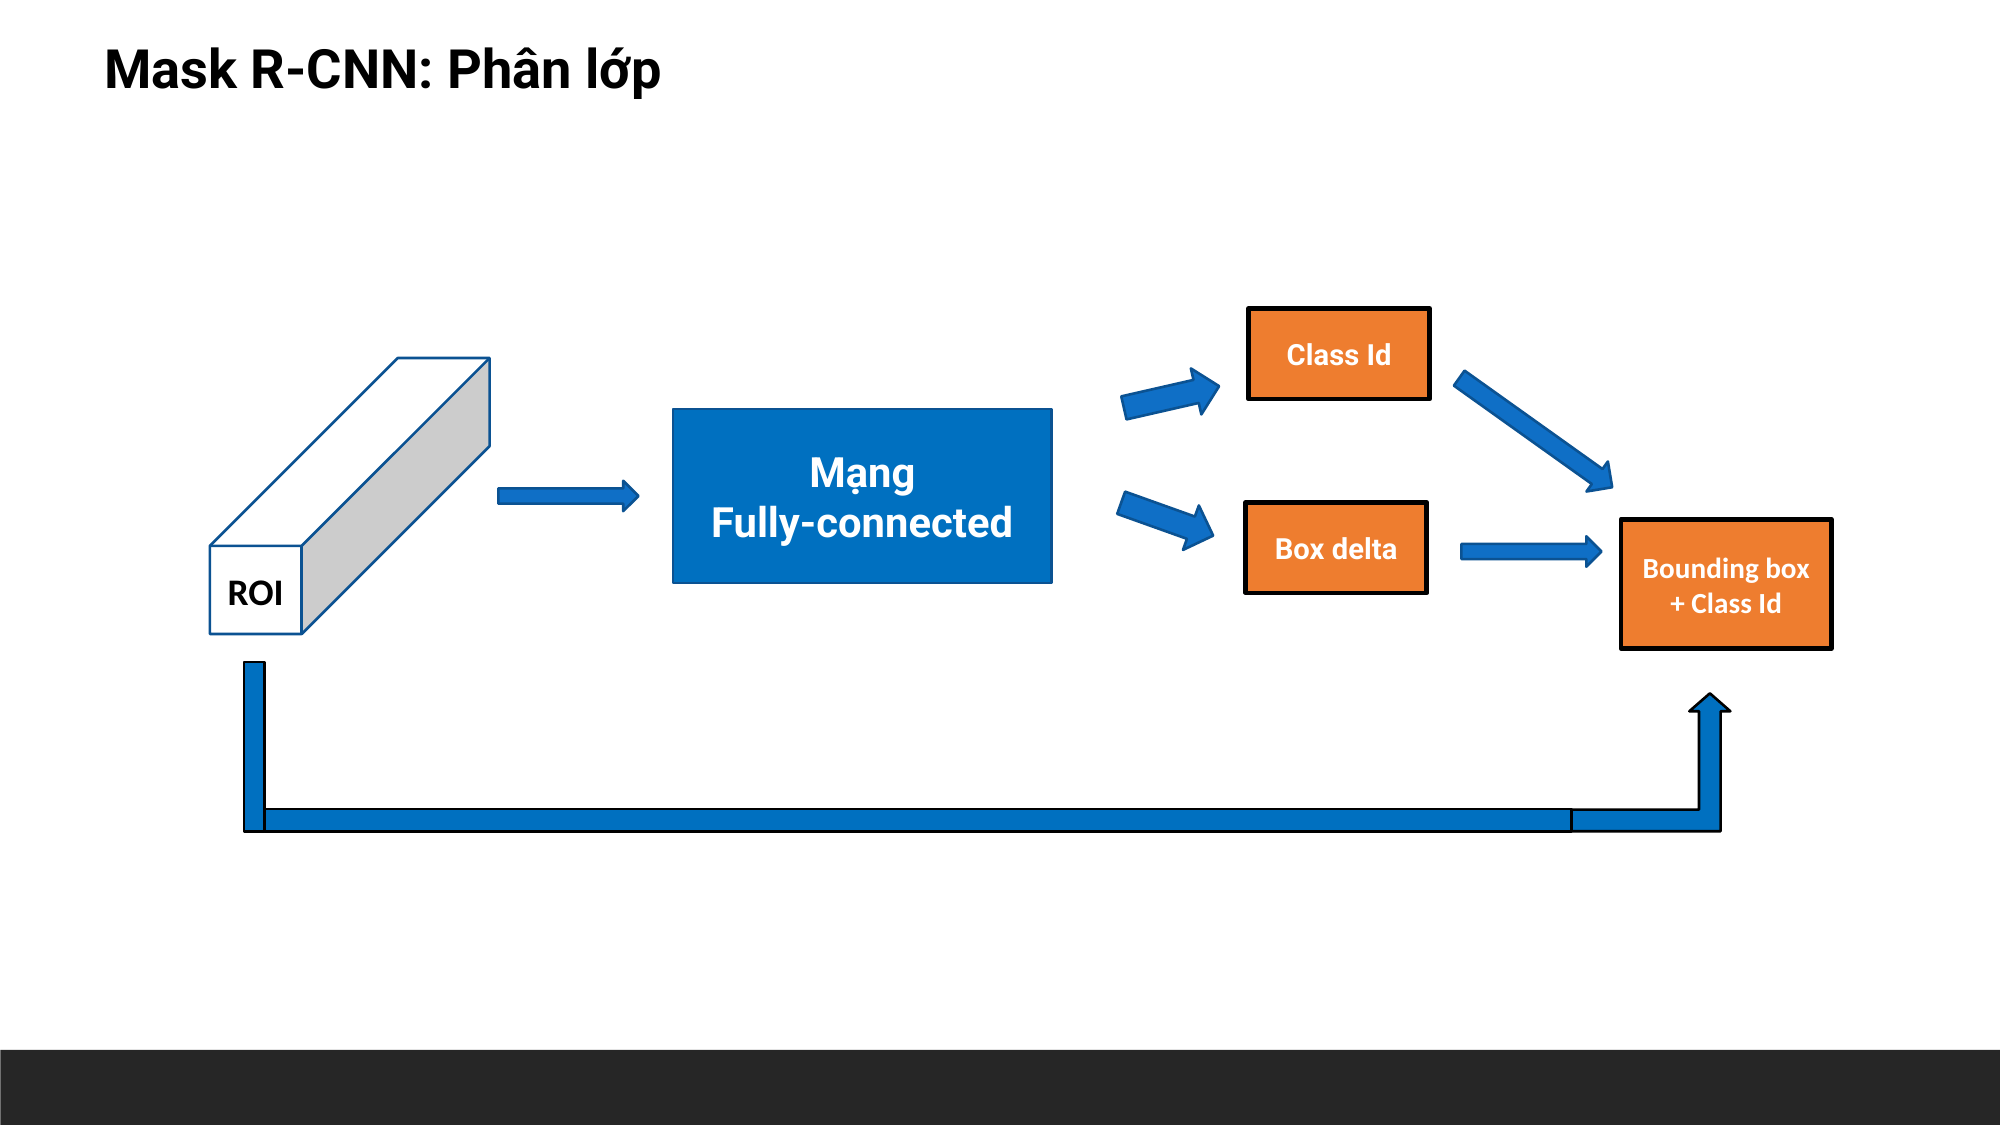

Mask R-CNN: Phân lớp
Class Id

ROI
Mạng
Fully-connected

Box delta
Bounding box + Class Id